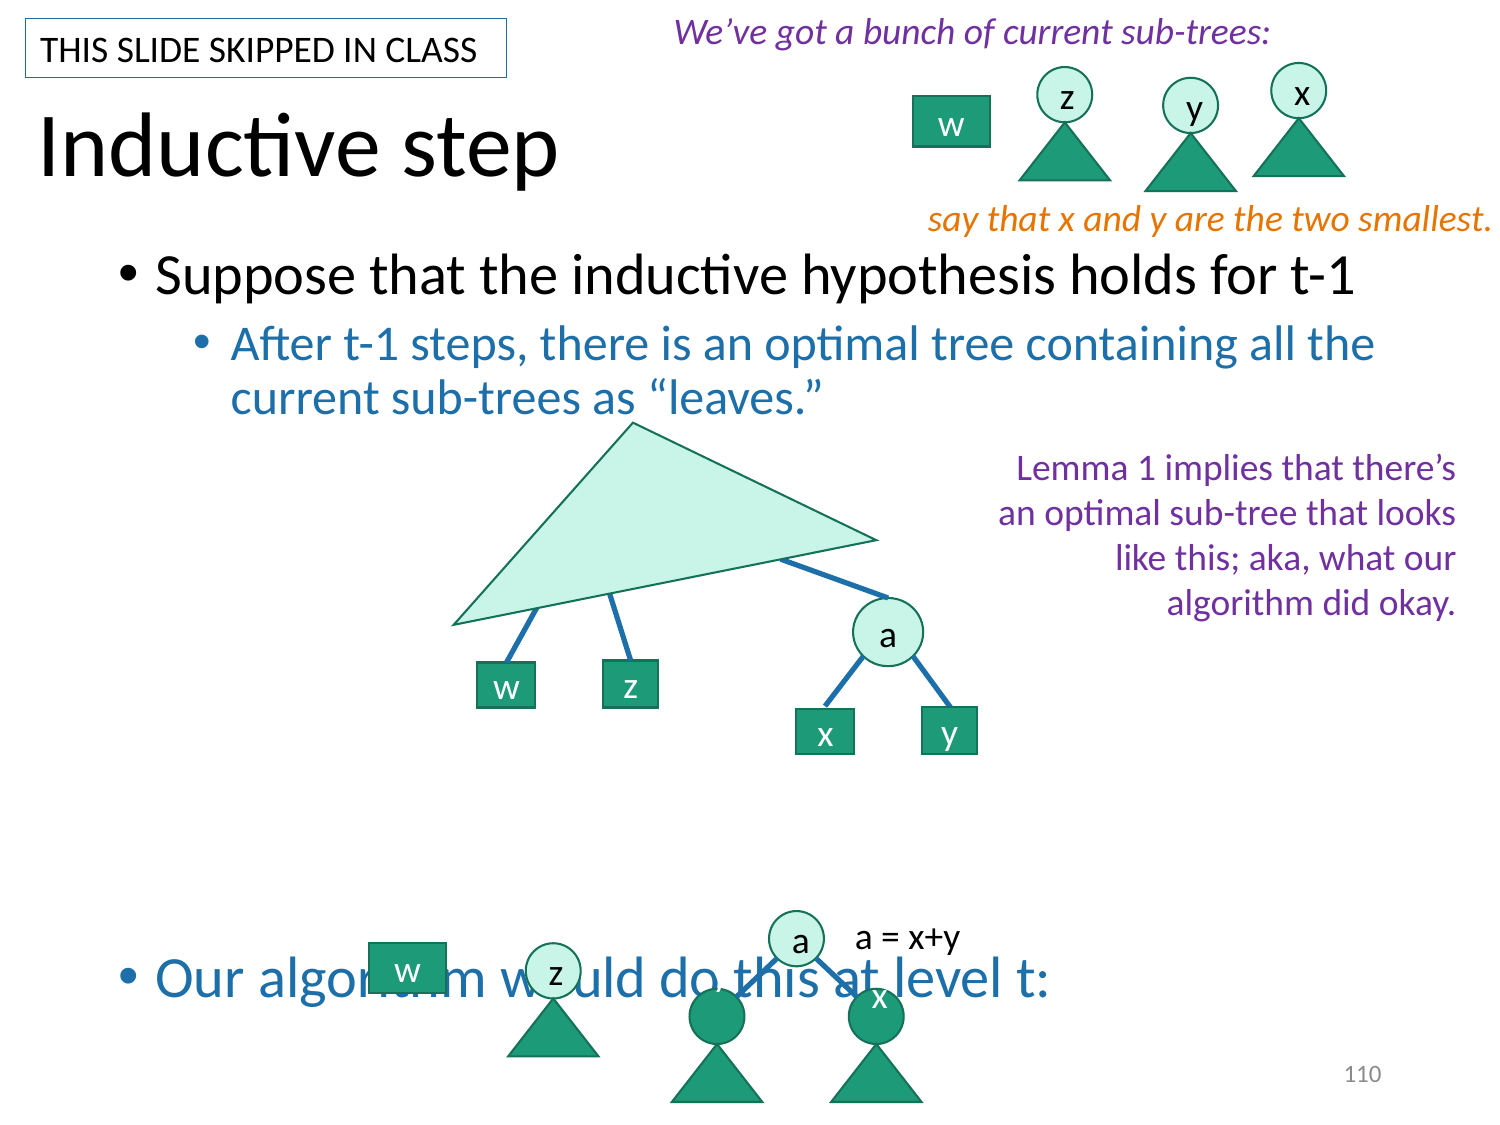

We’ve got a bunch of current sub-trees:
THIS SLIDE SKIPPED IN CLASS
x
z
# Inductive step
y
w

say that x and y are the two smallest.
Suppose that the inductive hypothesis holds for t-1
After t-1 steps, there is an optimal tree containing all the current sub-trees as “leaves.”

Our algorithm would do this at level t:

Lemma 1 implies that there’s an optimal sub-tree that looks like this; aka, what our algorithm did okay.
a
z
w
y
x
a = x+y
a
w
z
y
x

110